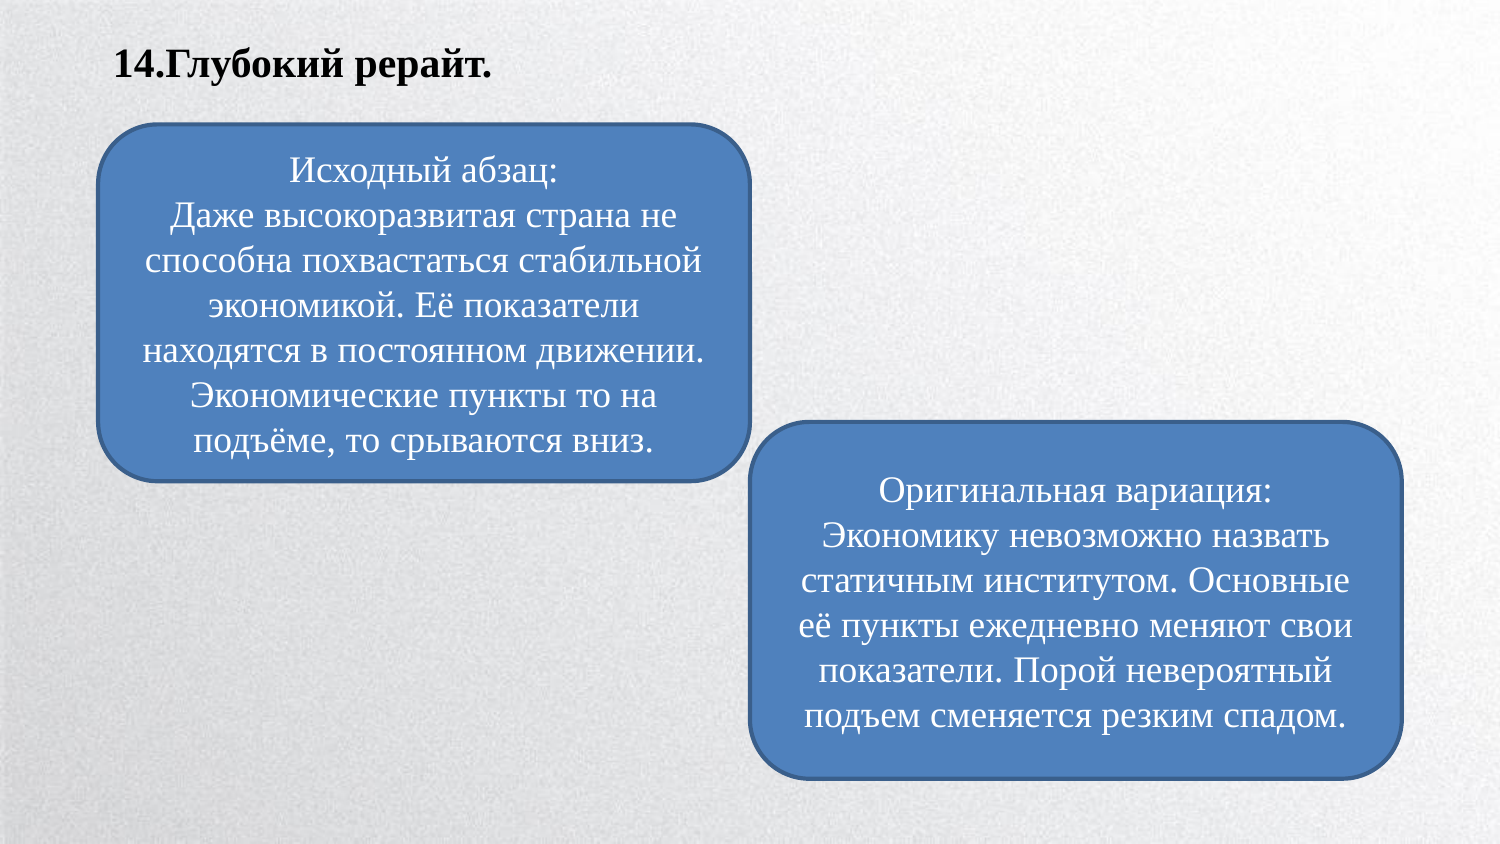

14.Глубокий рерайт.
Исходный абзац:
Даже высокоразвитая страна не способна похвастаться стабильной экономикой. Её показатели находятся в постоянном движении. Экономические пункты то на подъёме, то срываются вниз.
Оригинальная вариация:
Экономику невозможно назвать статичным институтом. Основные её пункты ежедневно меняют свои показатели. Порой невероятный подъем сменяется резким спадом.